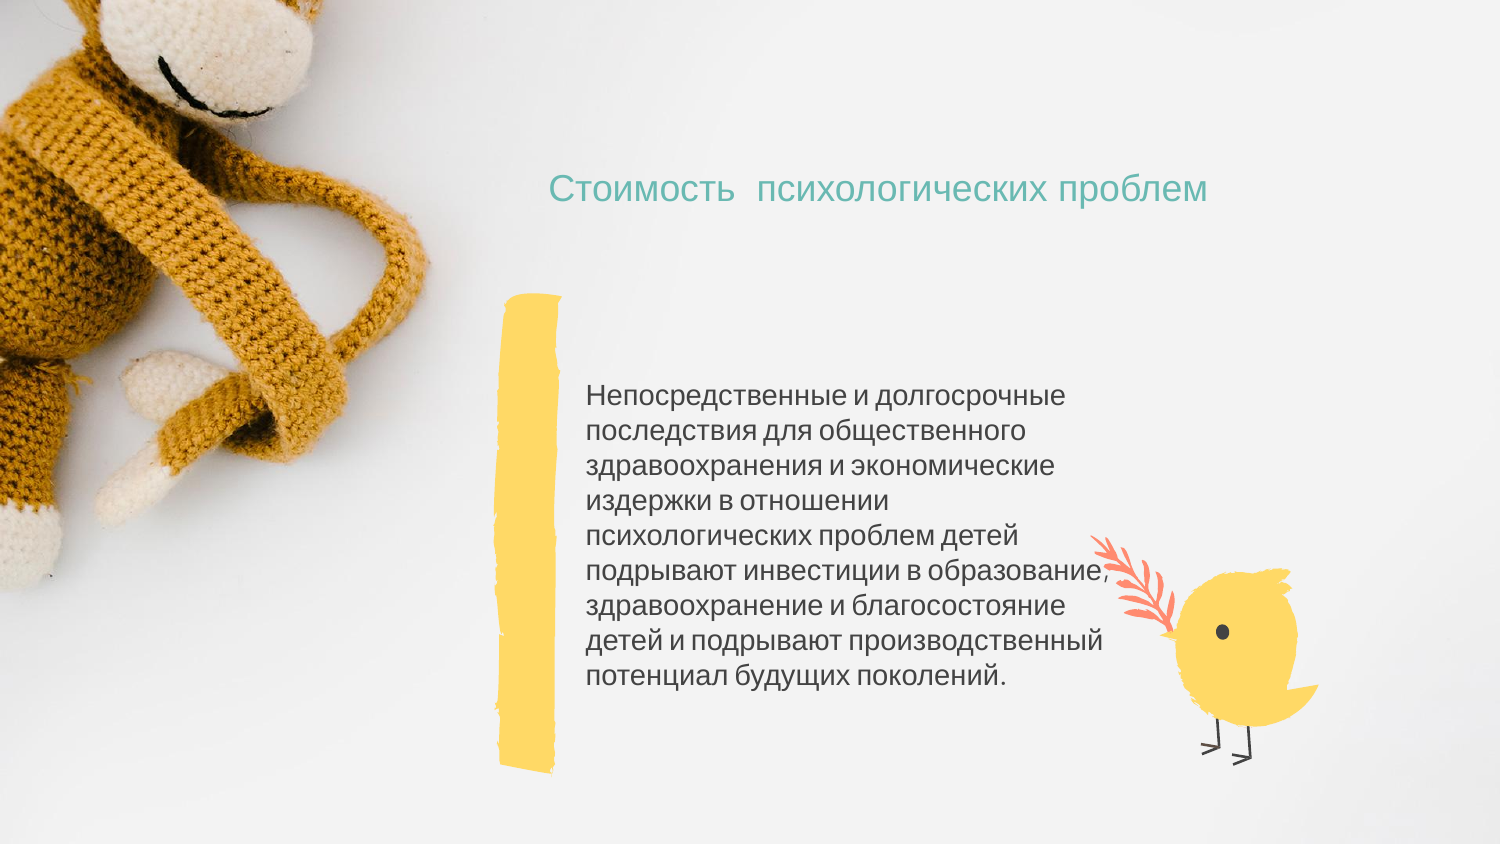

# Стоимость  психологических проблем

Непосредственные и долгосрочные последствия для общественного здравоохранения и экономические издержки в отношении психологических проблем детей подрывают инвестиции в образование, здравоохранение и благосостояние детей и подрывают производственный потенциал будущих поколений.